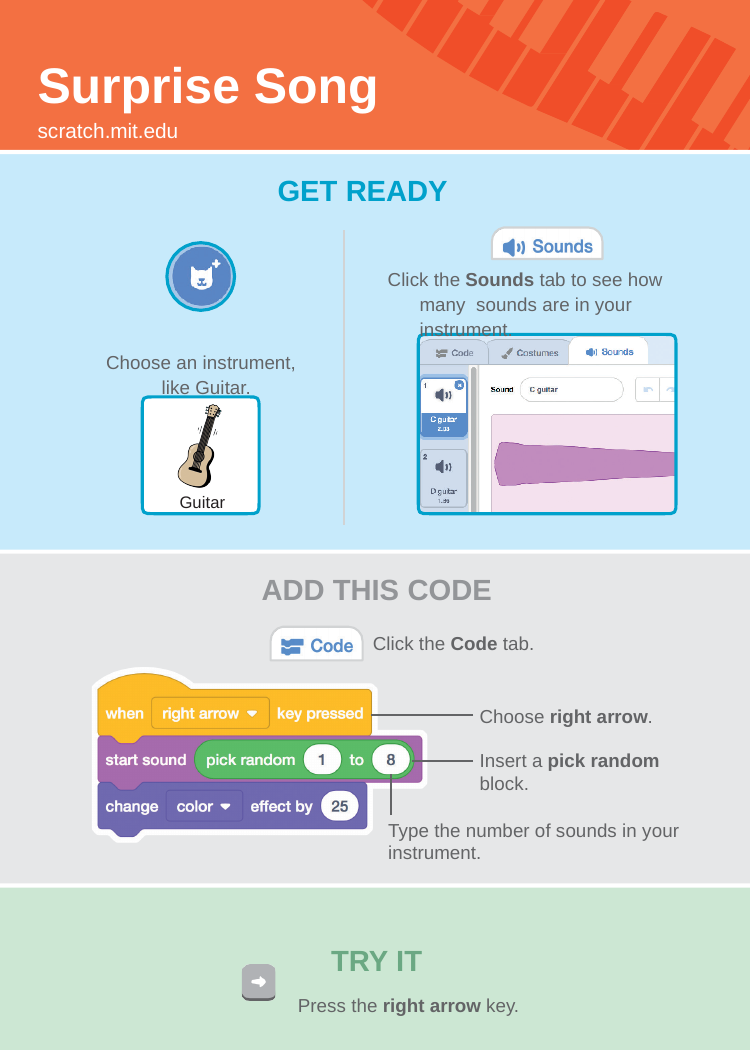

# Surprise Song
scratch.mit.edu

GET READY

Click the Sounds tab to see how many  sounds are in your instrument.
Choose an instrument,  like Guitar.

Guitar

ADD THIS CODE
Click the Code tab.

Choose right arrow.

Insert a pick random block.

TRY IT
Press the right arrow key.

Type the number of sounds in your instrument.